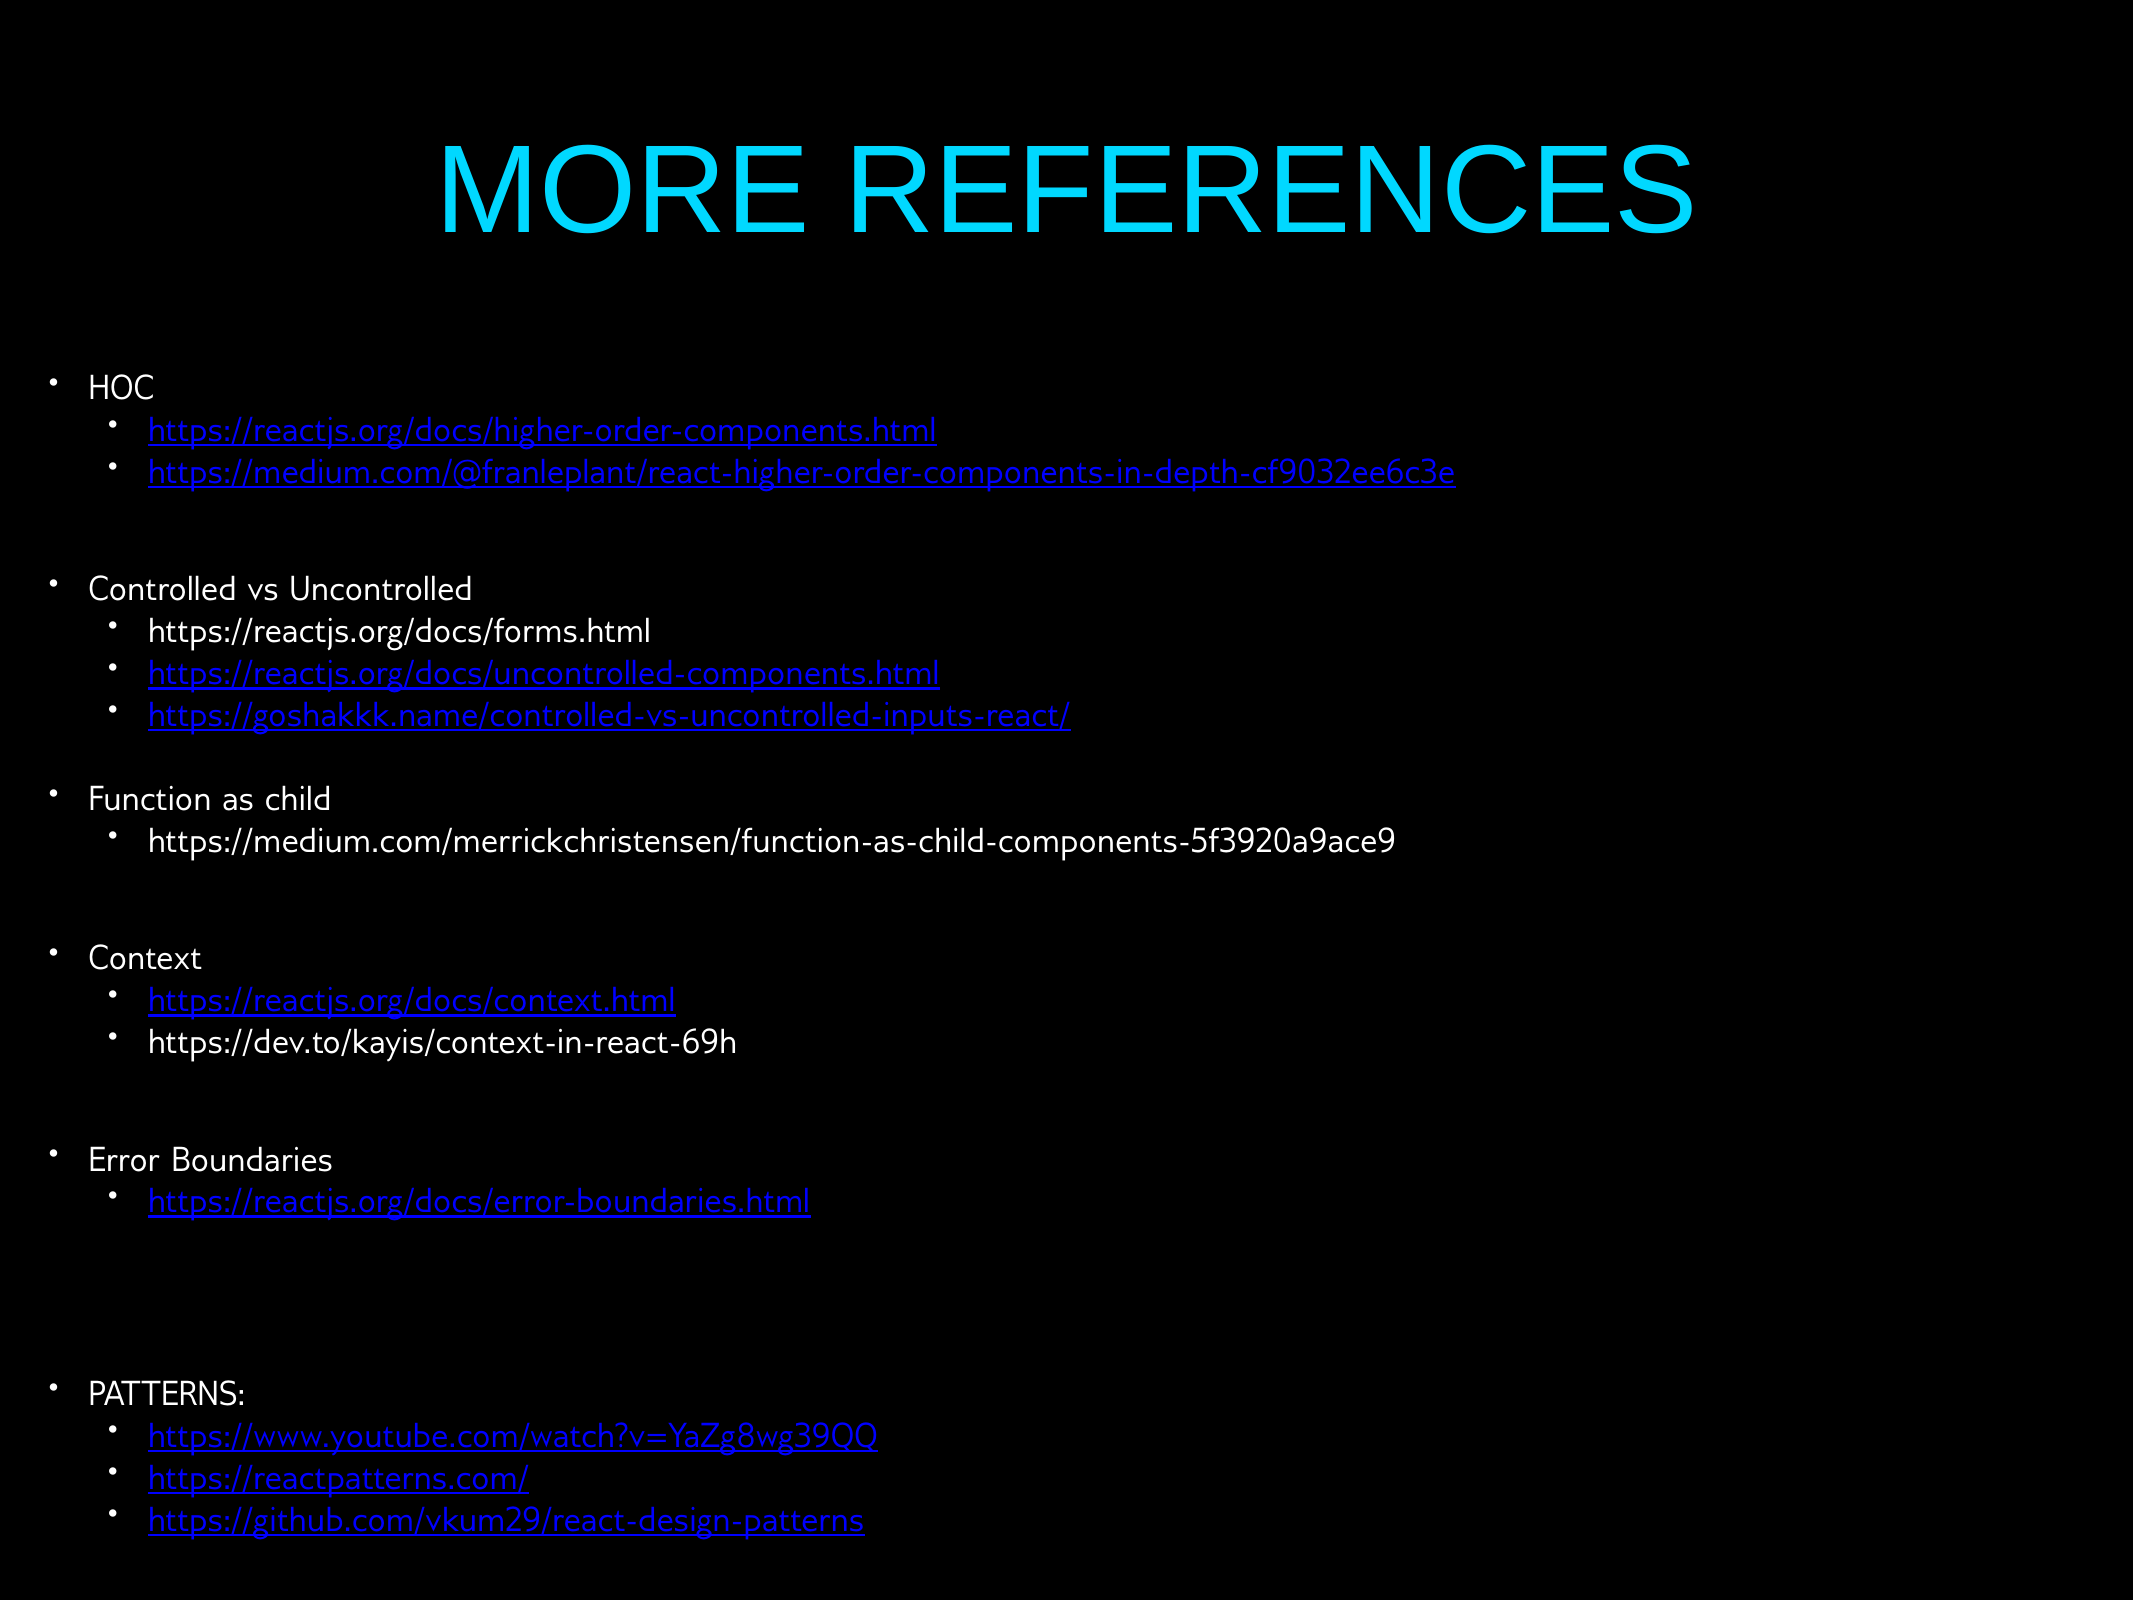

# More references
HOC
https://reactjs.org/docs/higher-order-components.html
https://medium.com/@franleplant/react-higher-order-components-in-depth-cf9032ee6c3e

Controlled vs Uncontrolled
https://reactjs.org/docs/forms.html
https://reactjs.org/docs/uncontrolled-components.html
https://goshakkk.name/controlled-vs-uncontrolled-inputs-react/

Function as child
https://medium.com/merrickchristensen/function-as-child-components-5f3920a9ace9

Context
https://reactjs.org/docs/context.html
https://dev.to/kayis/context-in-react-69h

Error Boundaries
https://reactjs.org/docs/error-boundaries.html

PATTERNS:
https://www.youtube.com/watch?v=YaZg8wg39QQ
https://reactpatterns.com/
https://github.com/vkum29/react-design-patterns